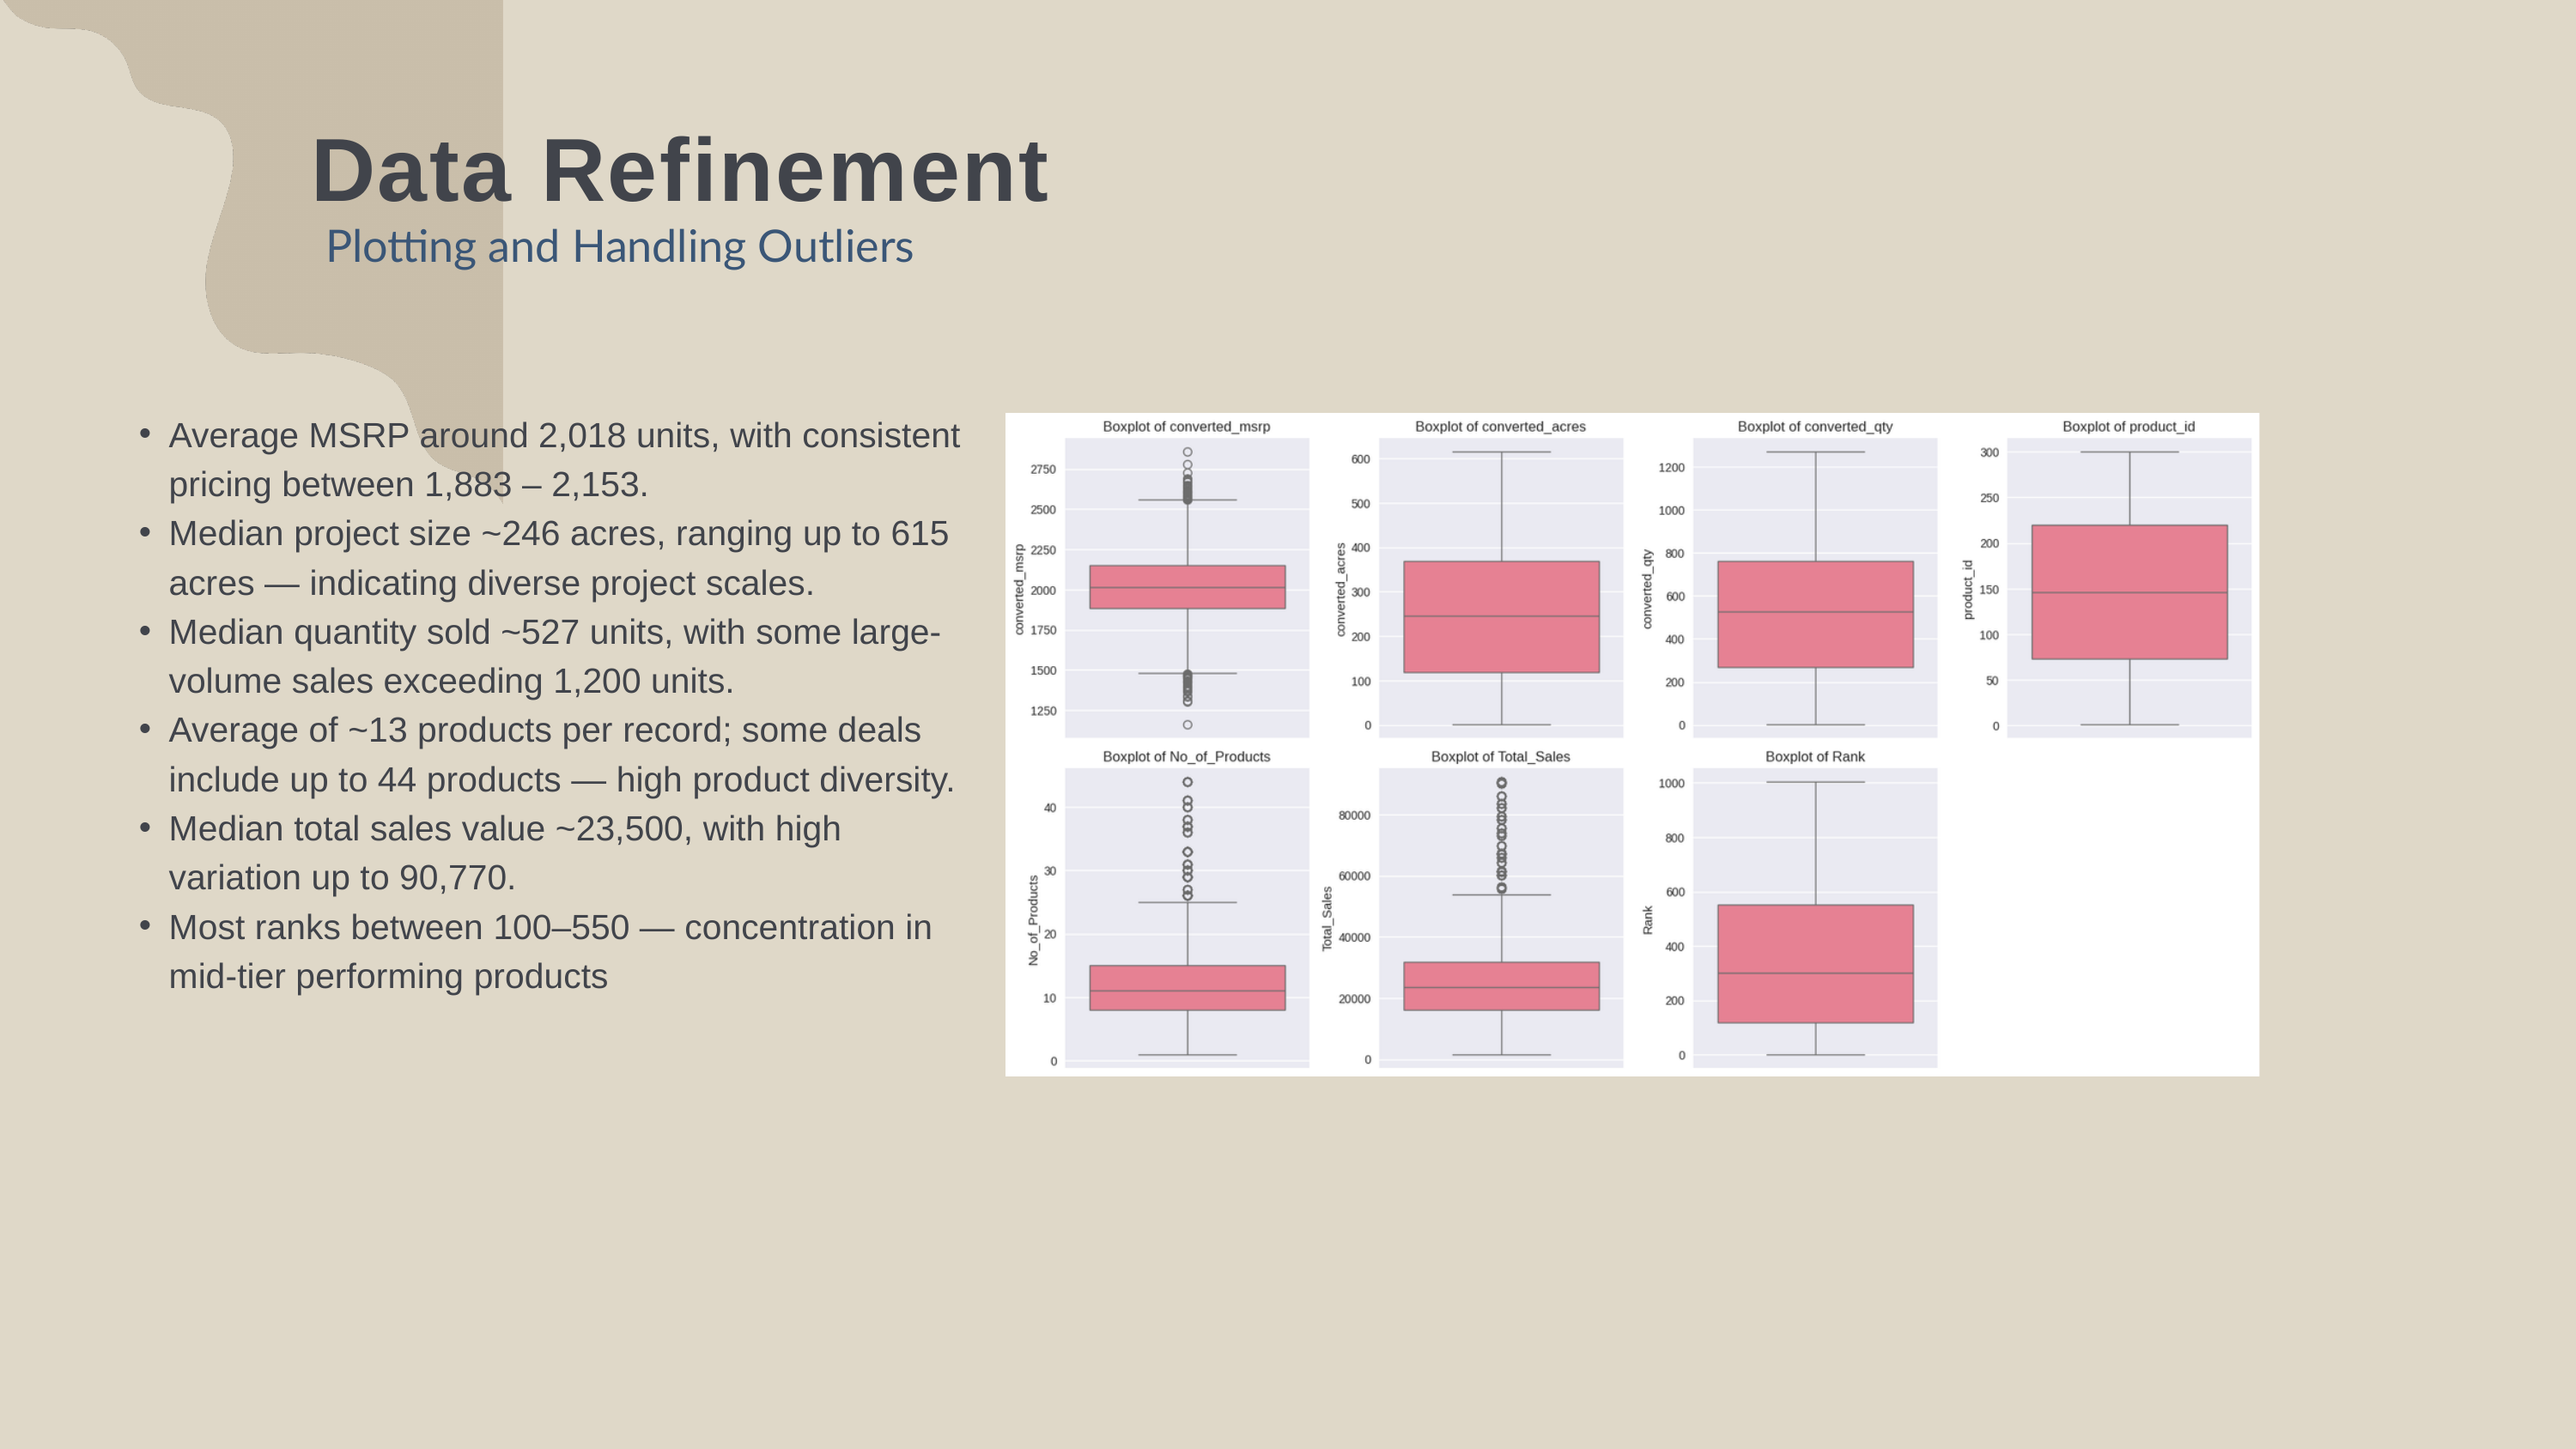

Data Refinement
Plotting and Handling Outliers
Average MSRP around 2,018 units, with consistent pricing between 1,883 – 2,153.
Median project size ~246 acres, ranging up to 615 acres — indicating diverse project scales.
Median quantity sold ~527 units, with some large-volume sales exceeding 1,200 units.
Average of ~13 products per record; some deals include up to 44 products — high product diversity.
Median total sales value ~23,500, with high variation up to 90,770.
Most ranks between 100–550 — concentration in mid-tier performing products